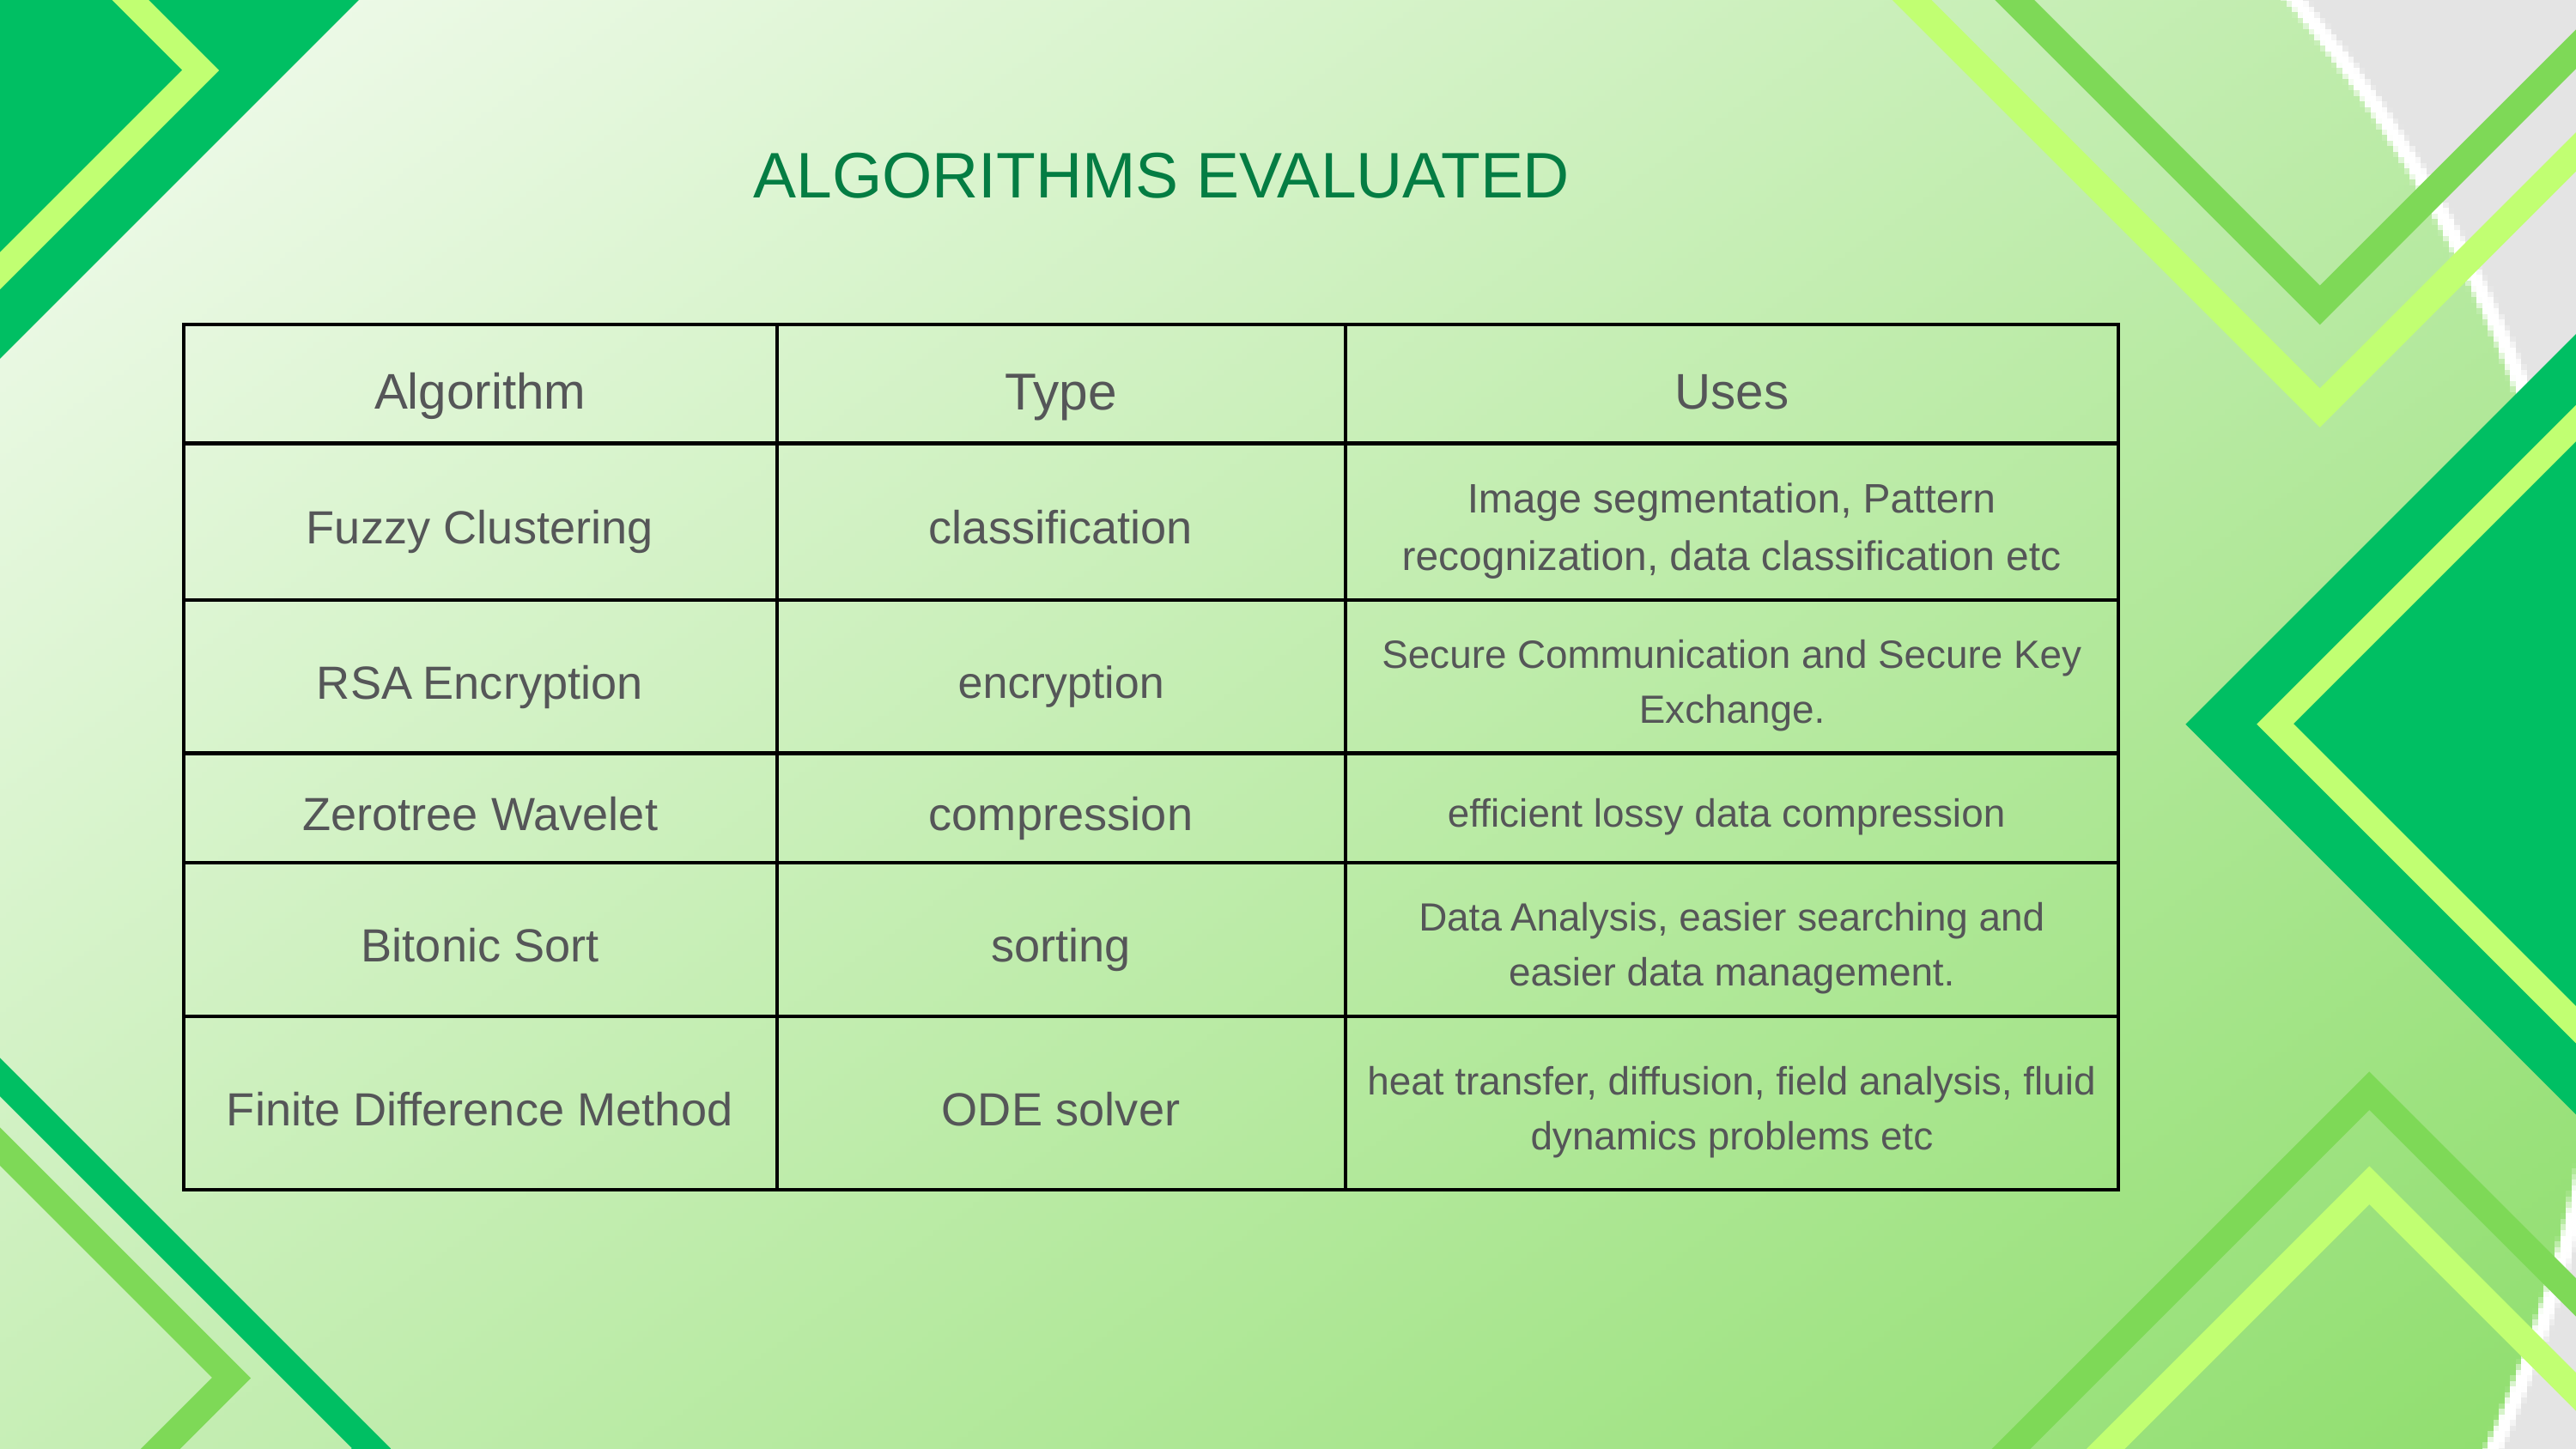

ALGORITHMS EVALUATED

| Algorithm | Type | Uses |
| --- | --- | --- |
| Fuzzy Clustering | classification | Image segmentation, Pattern recognization, data classification etc |
| RSA Encryption | encryption | Secure Communication and Secure Key Exchange. |
| Zerotree Wavelet | compression | efficient lossy data compression |
| Bitonic Sort | sorting | Data Analysis, easier searching and easier data management. |
| Finite Difference Method | ODE solver | heat transfer, diffusion, field analysis, fluid dynamics problems etc |